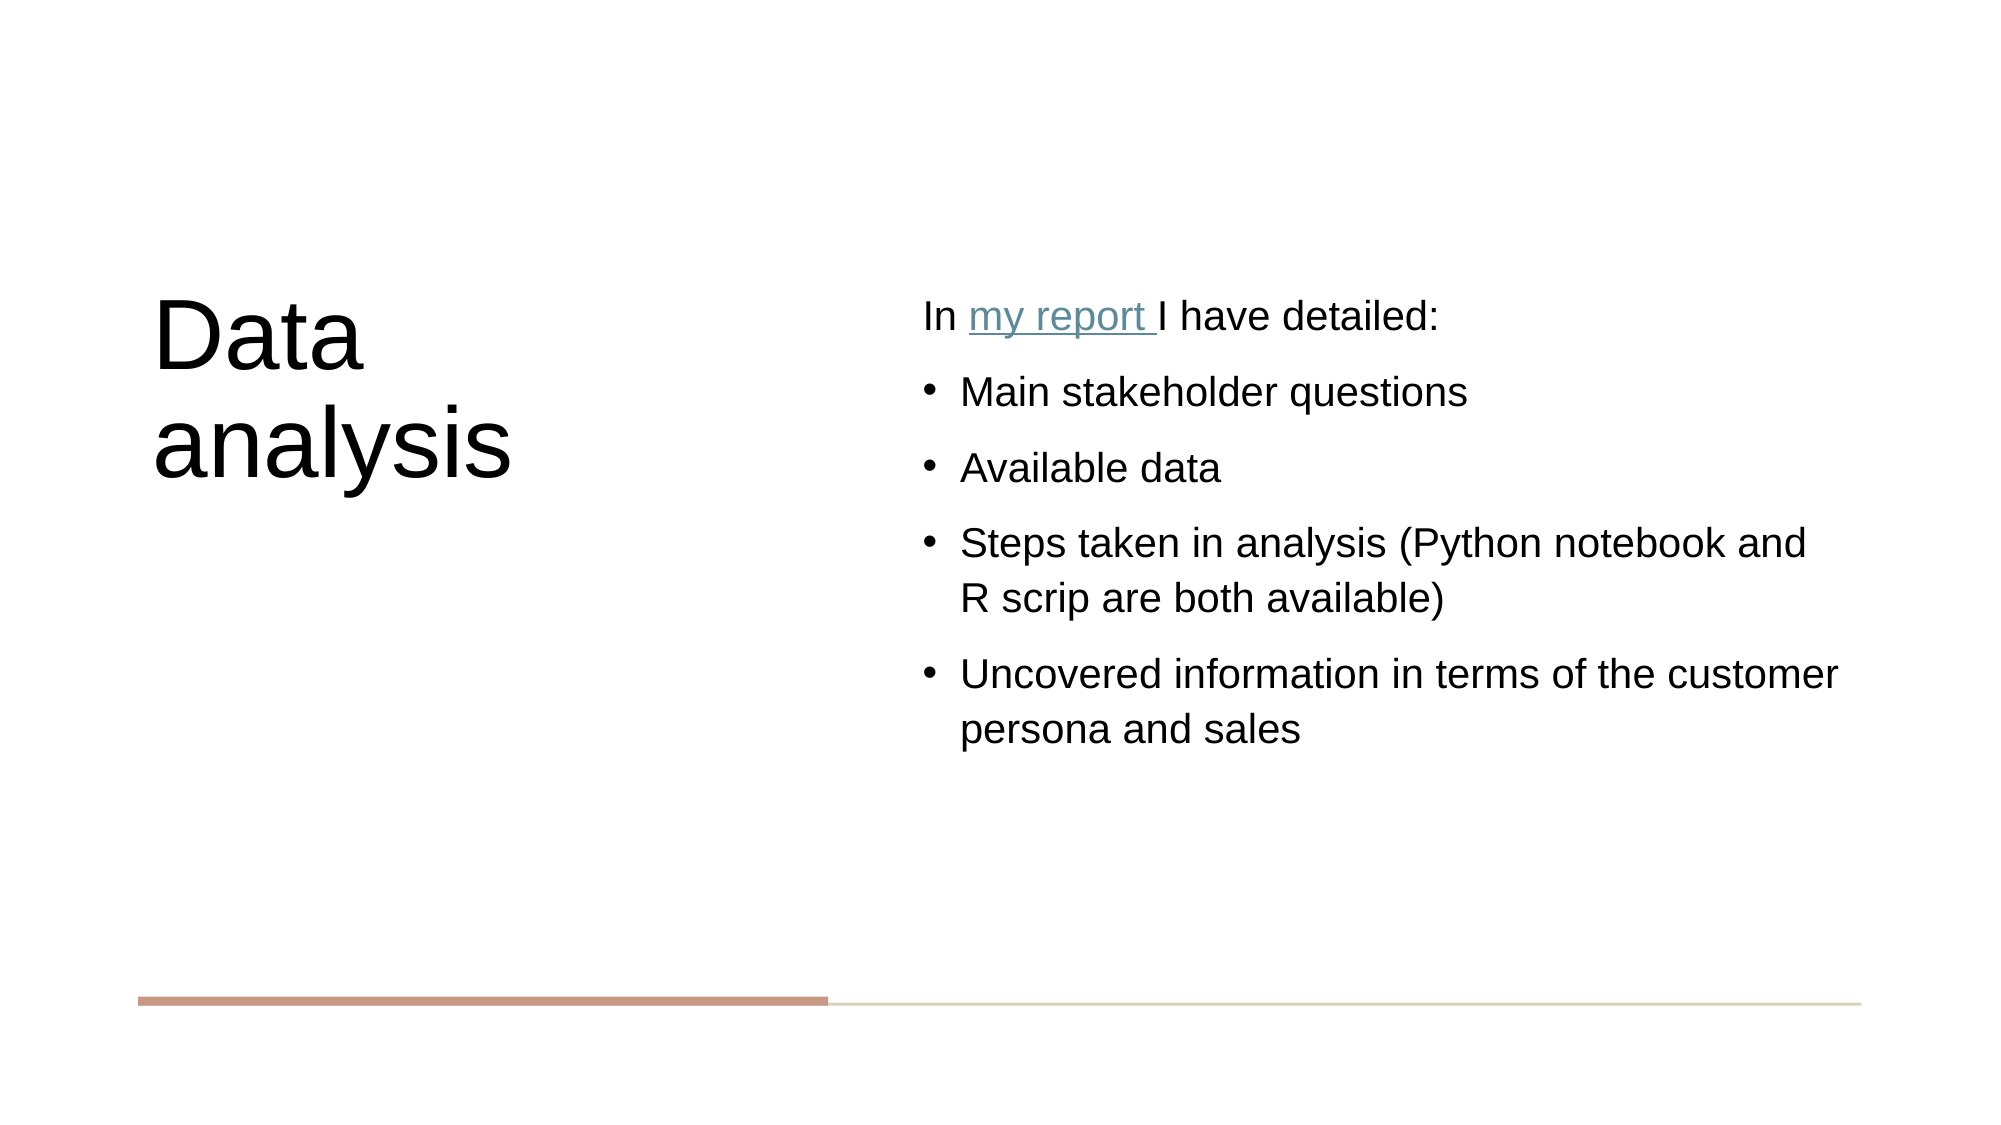

# Data analysis
In my report I have detailed:
Main stakeholder questions
Available data
Steps taken in analysis (Python notebook and R scrip are both available)
Uncovered information in terms of the customer persona and sales